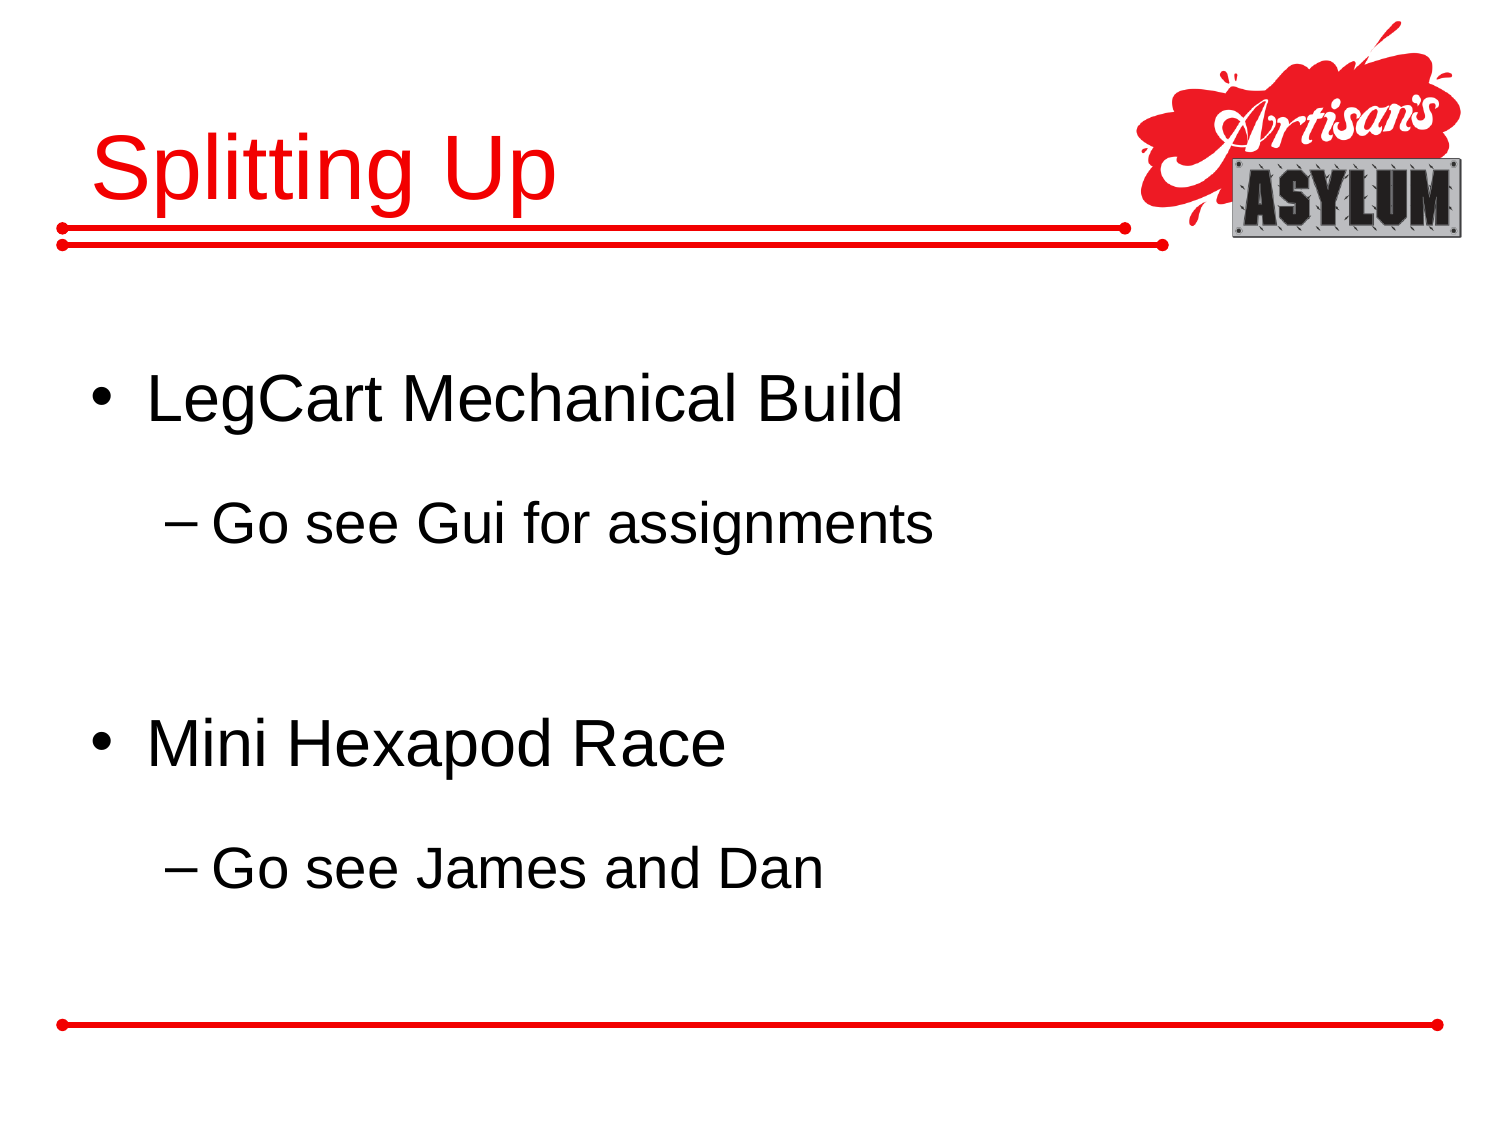

# Splitting Up
LegCart Mechanical Build
Go see Gui for assignments

Mini Hexapod Race
Go see James and Dan